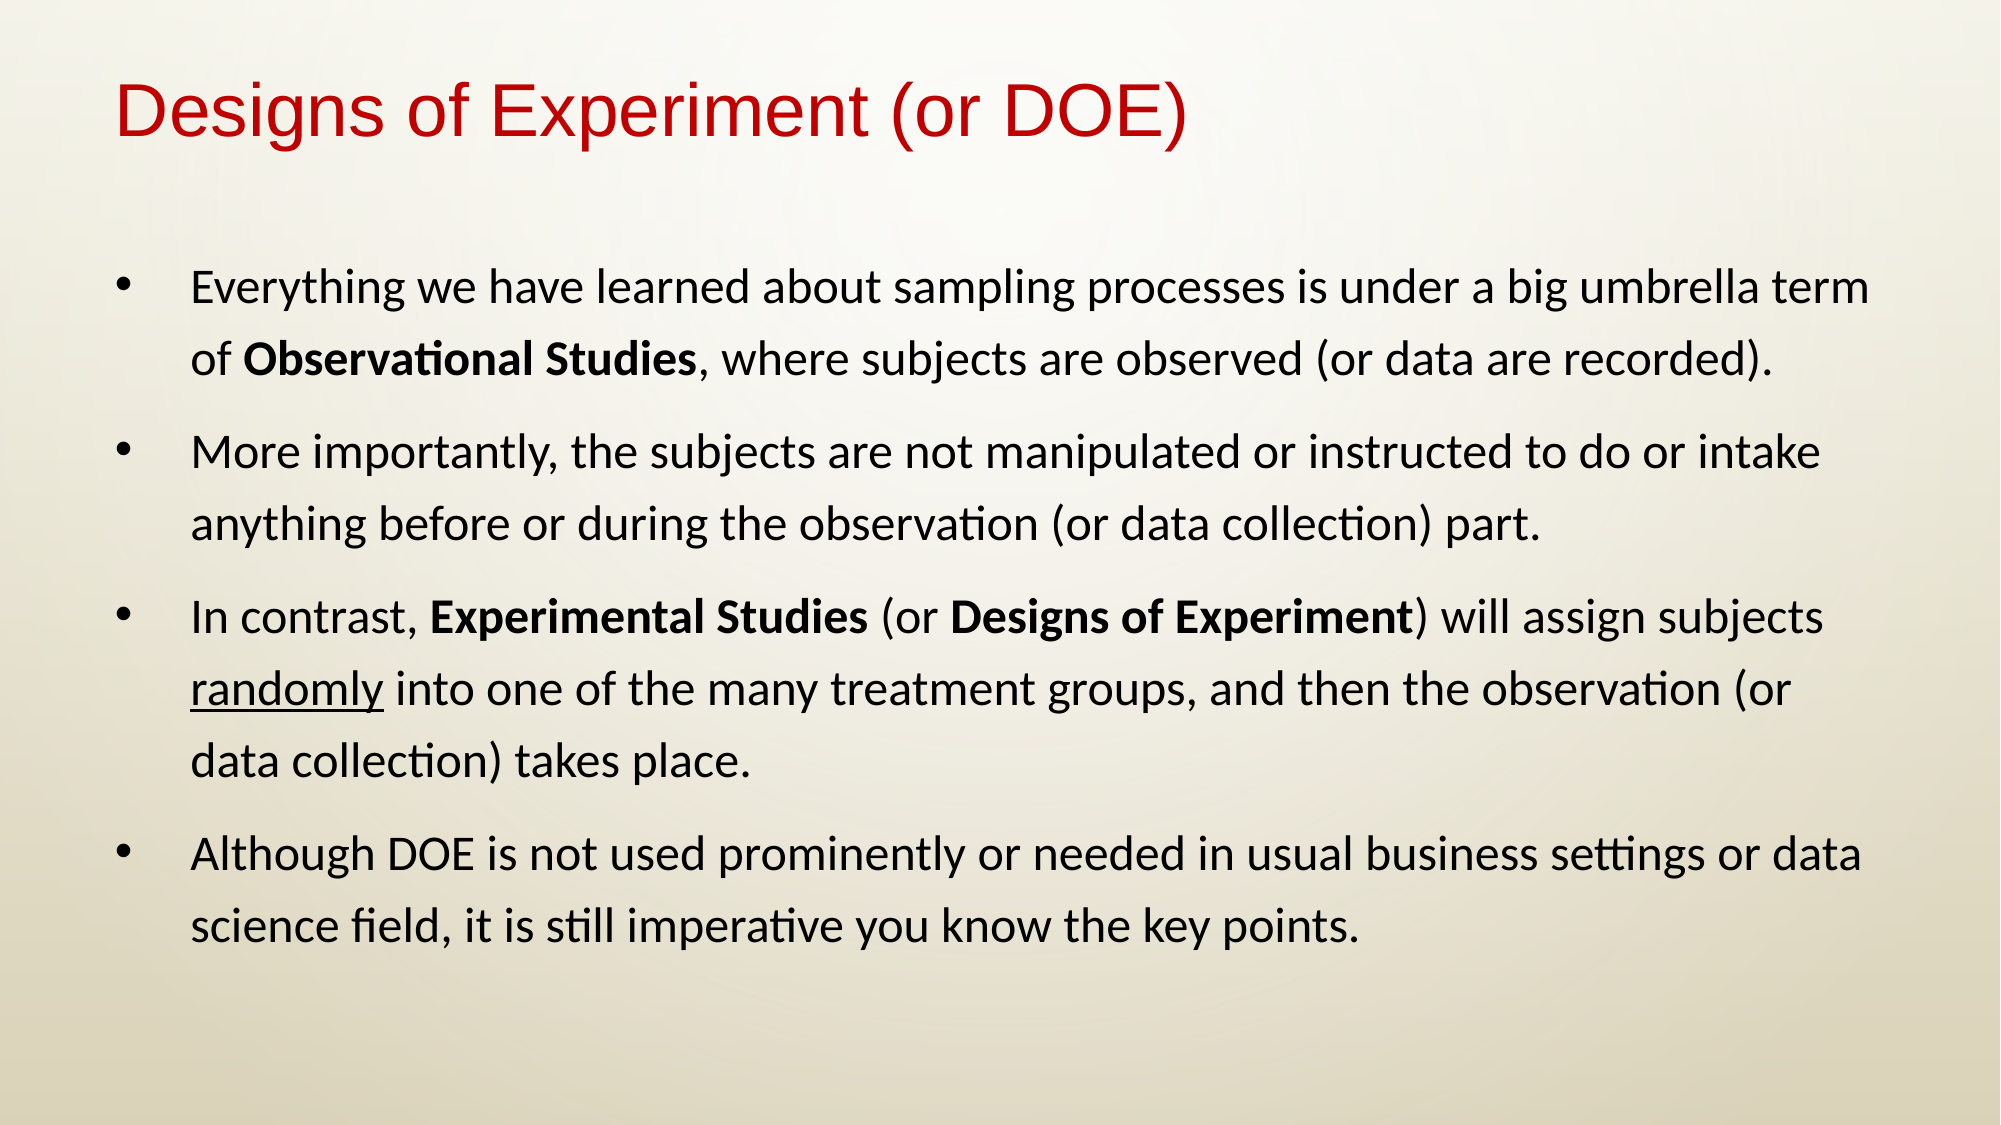

# Designs of Experiment (or DOE)
Everything we have learned about sampling processes is under a big umbrella term of Observational Studies, where subjects are observed (or data are recorded).
More importantly, the subjects are not manipulated or instructed to do or intake anything before or during the observation (or data collection) part.
In contrast, Experimental Studies (or Designs of Experiment) will assign subjects randomly into one of the many treatment groups, and then the observation (or data collection) takes place.
Although DOE is not used prominently or needed in usual business settings or data science field, it is still imperative you know the key points.